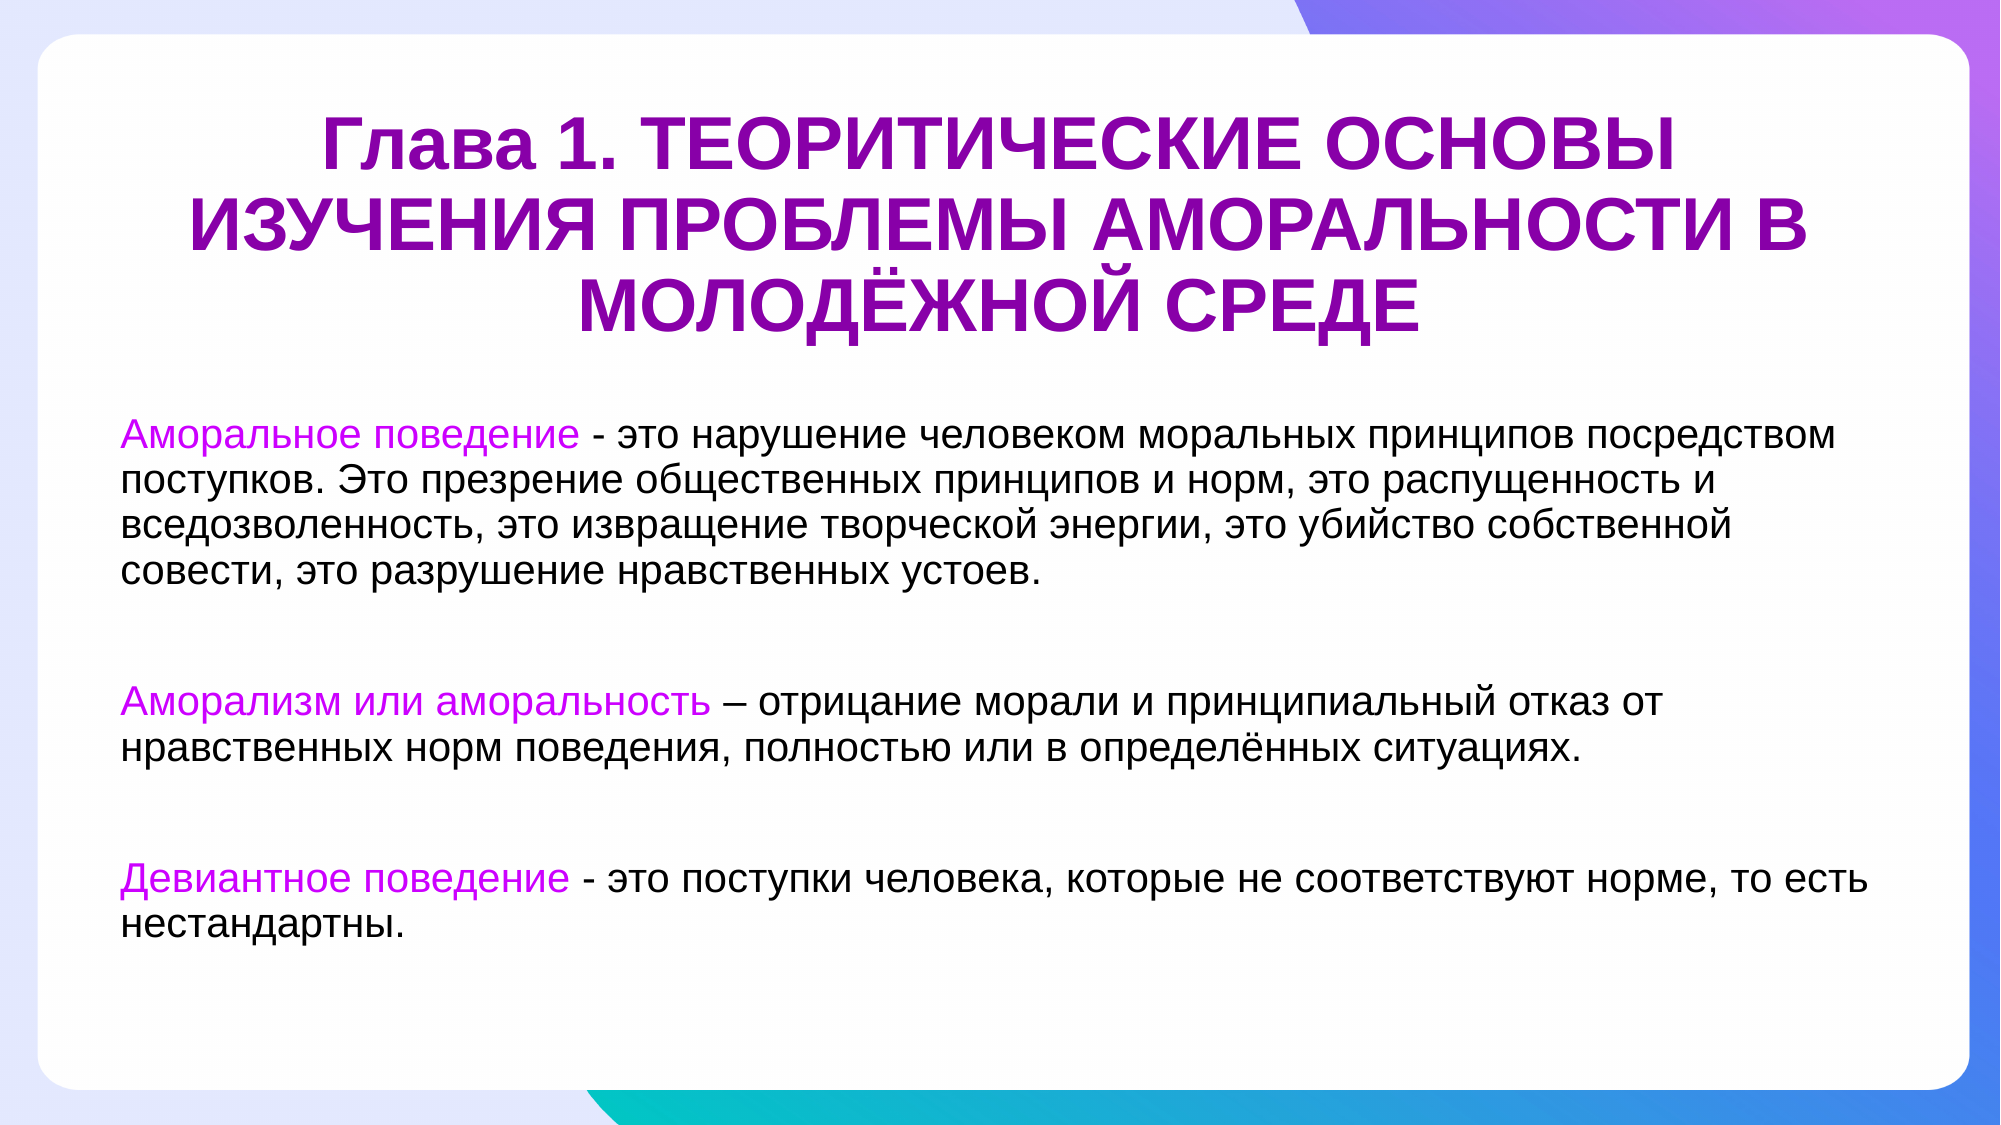

# Глава 1. ТЕОРИТИЧЕСКИЕ ОСНОВЫ ИЗУЧЕНИЯ ПРОБЛЕМЫ АМОРАЛЬНОСТИ В МОЛОДЁЖНОЙ СРЕДЕ
Аморальное поведение - это нарушение человеком моральных принципов посредством поступков. Это презрение общественных принципов и норм, это распущенность и вседозволенность, это извращение творческой энергии, это убийство собственной совести, это разрушение нравственных устоев.

Аморализм или аморальность – отрицание морали и принципиальный отказ от нравственных норм поведения, полностью или в определённых ситуациях.

Девиантное поведение - это поступки человека, которые не соответствуют норме, то есть нестандартны.